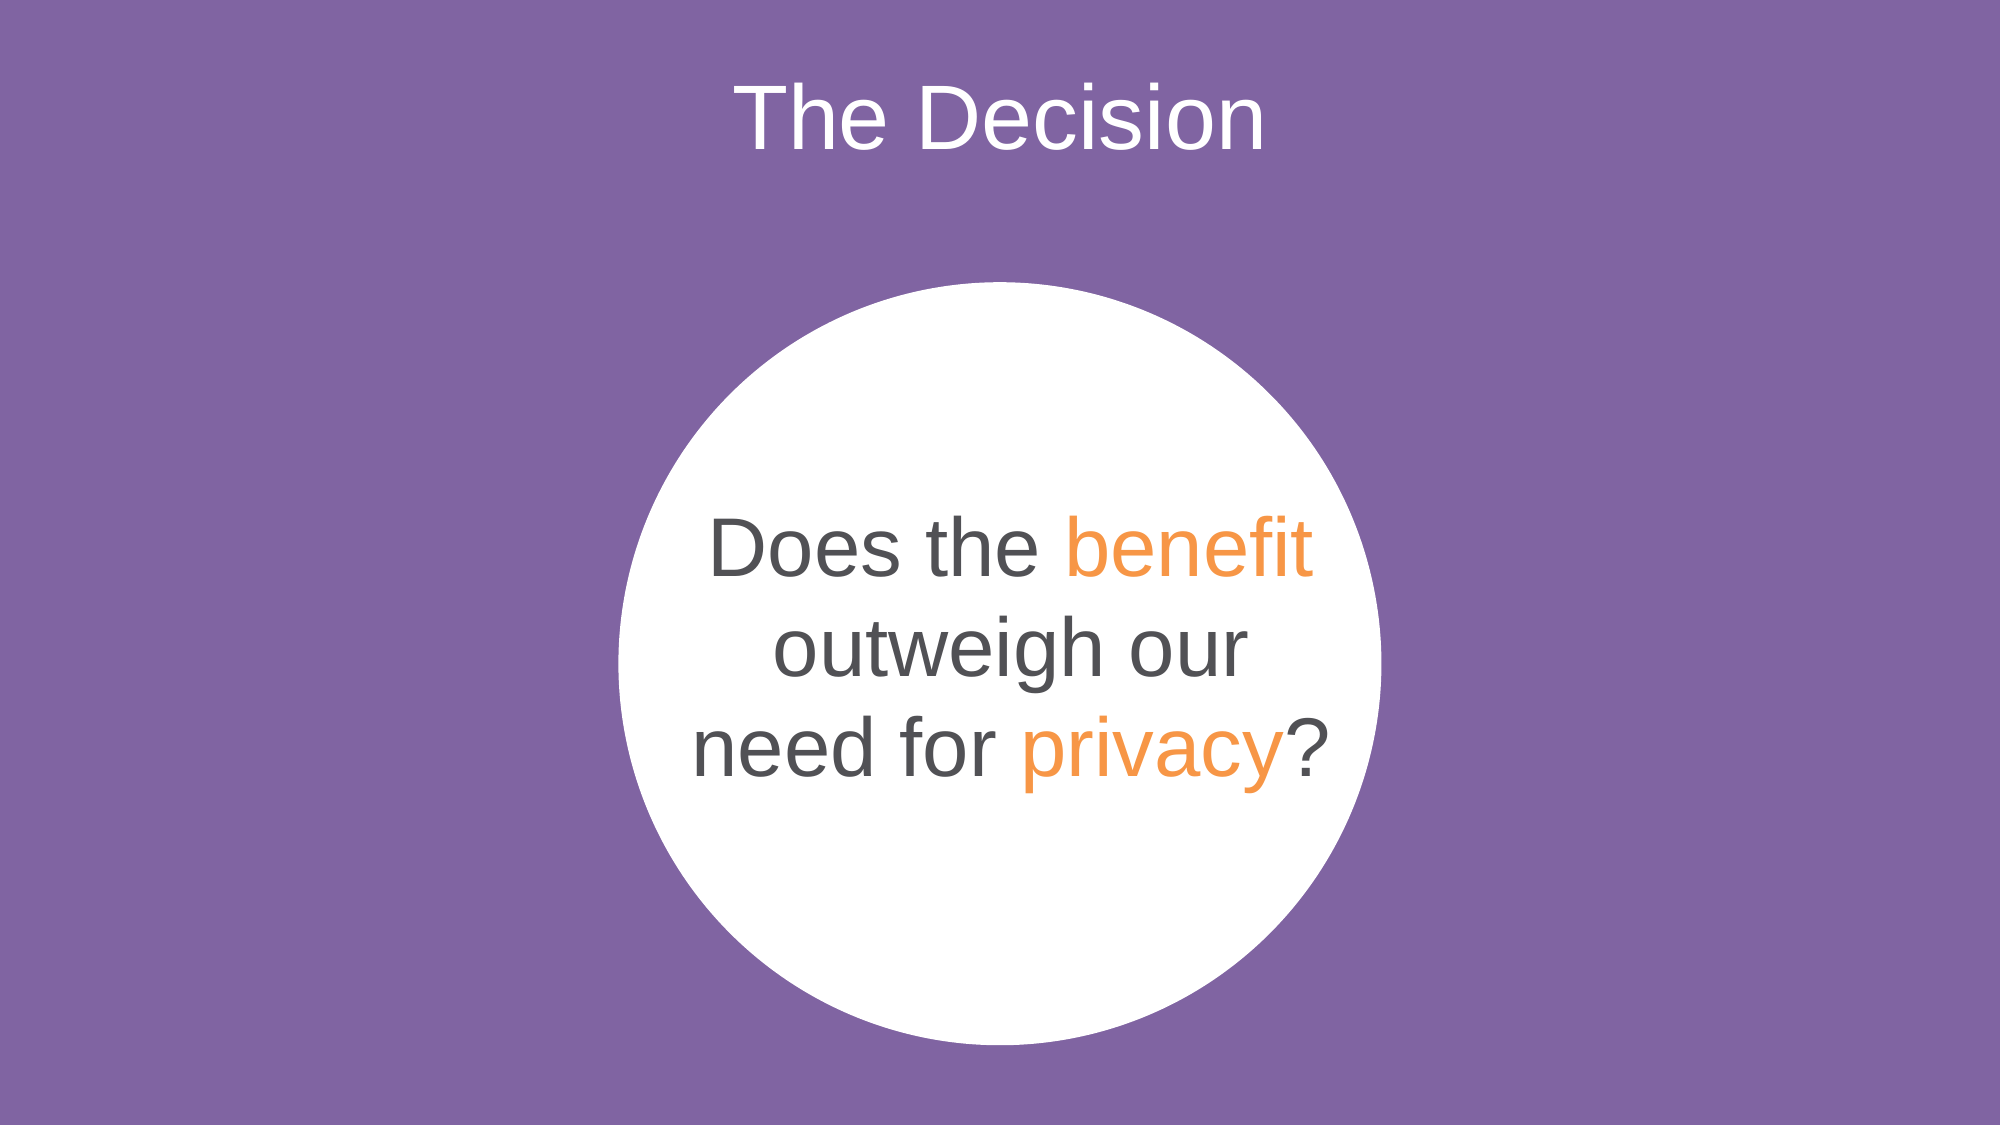

# The Decision

Does the benefit outweigh our need for privacy?